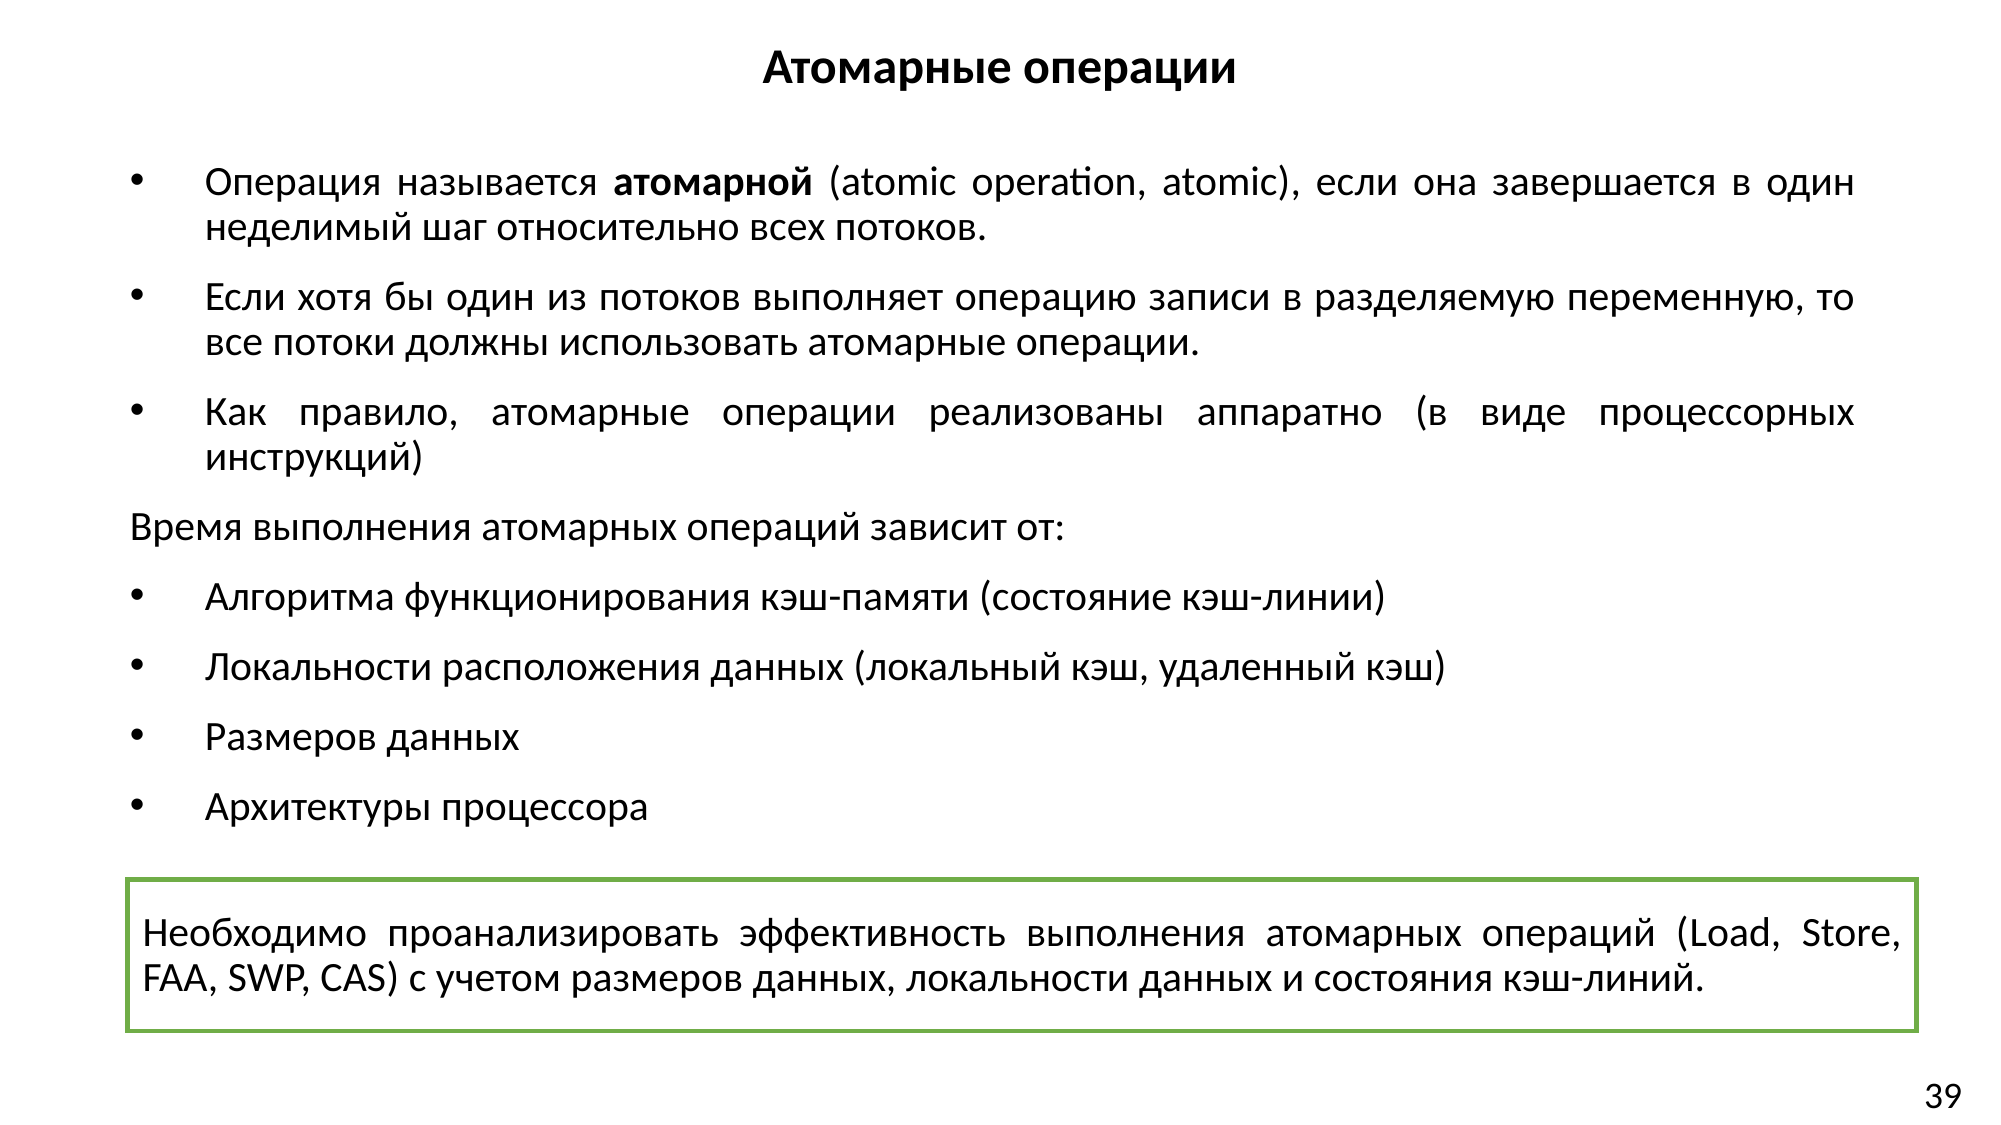

Атомарные операции
Операция называется атомарной (atomic operation, atomic), если она завершается в один неделимый шаг относительно всех потоков.
Если хотя бы один из потоков выполняет операцию записи в разделяемую переменную, то все потоки должны использовать атомарные операции.
Как правило, атомарные операции реализованы аппаратно (в виде процессорных инструкций)
Время выполнения атомарных операций зависит от:
Алгоритма функционирования кэш-памяти (состояние кэш-линии)
Локальности расположения данных (локальный кэш, удаленный кэш)
Размеров данных
Архитектуры процессора
Необходимо проанализировать эффективность выполнения атомарных операций (Load, Store, FAA, SWP, CAS) с учетом размеров данных, локальности данных и состояния кэш-линий.
39